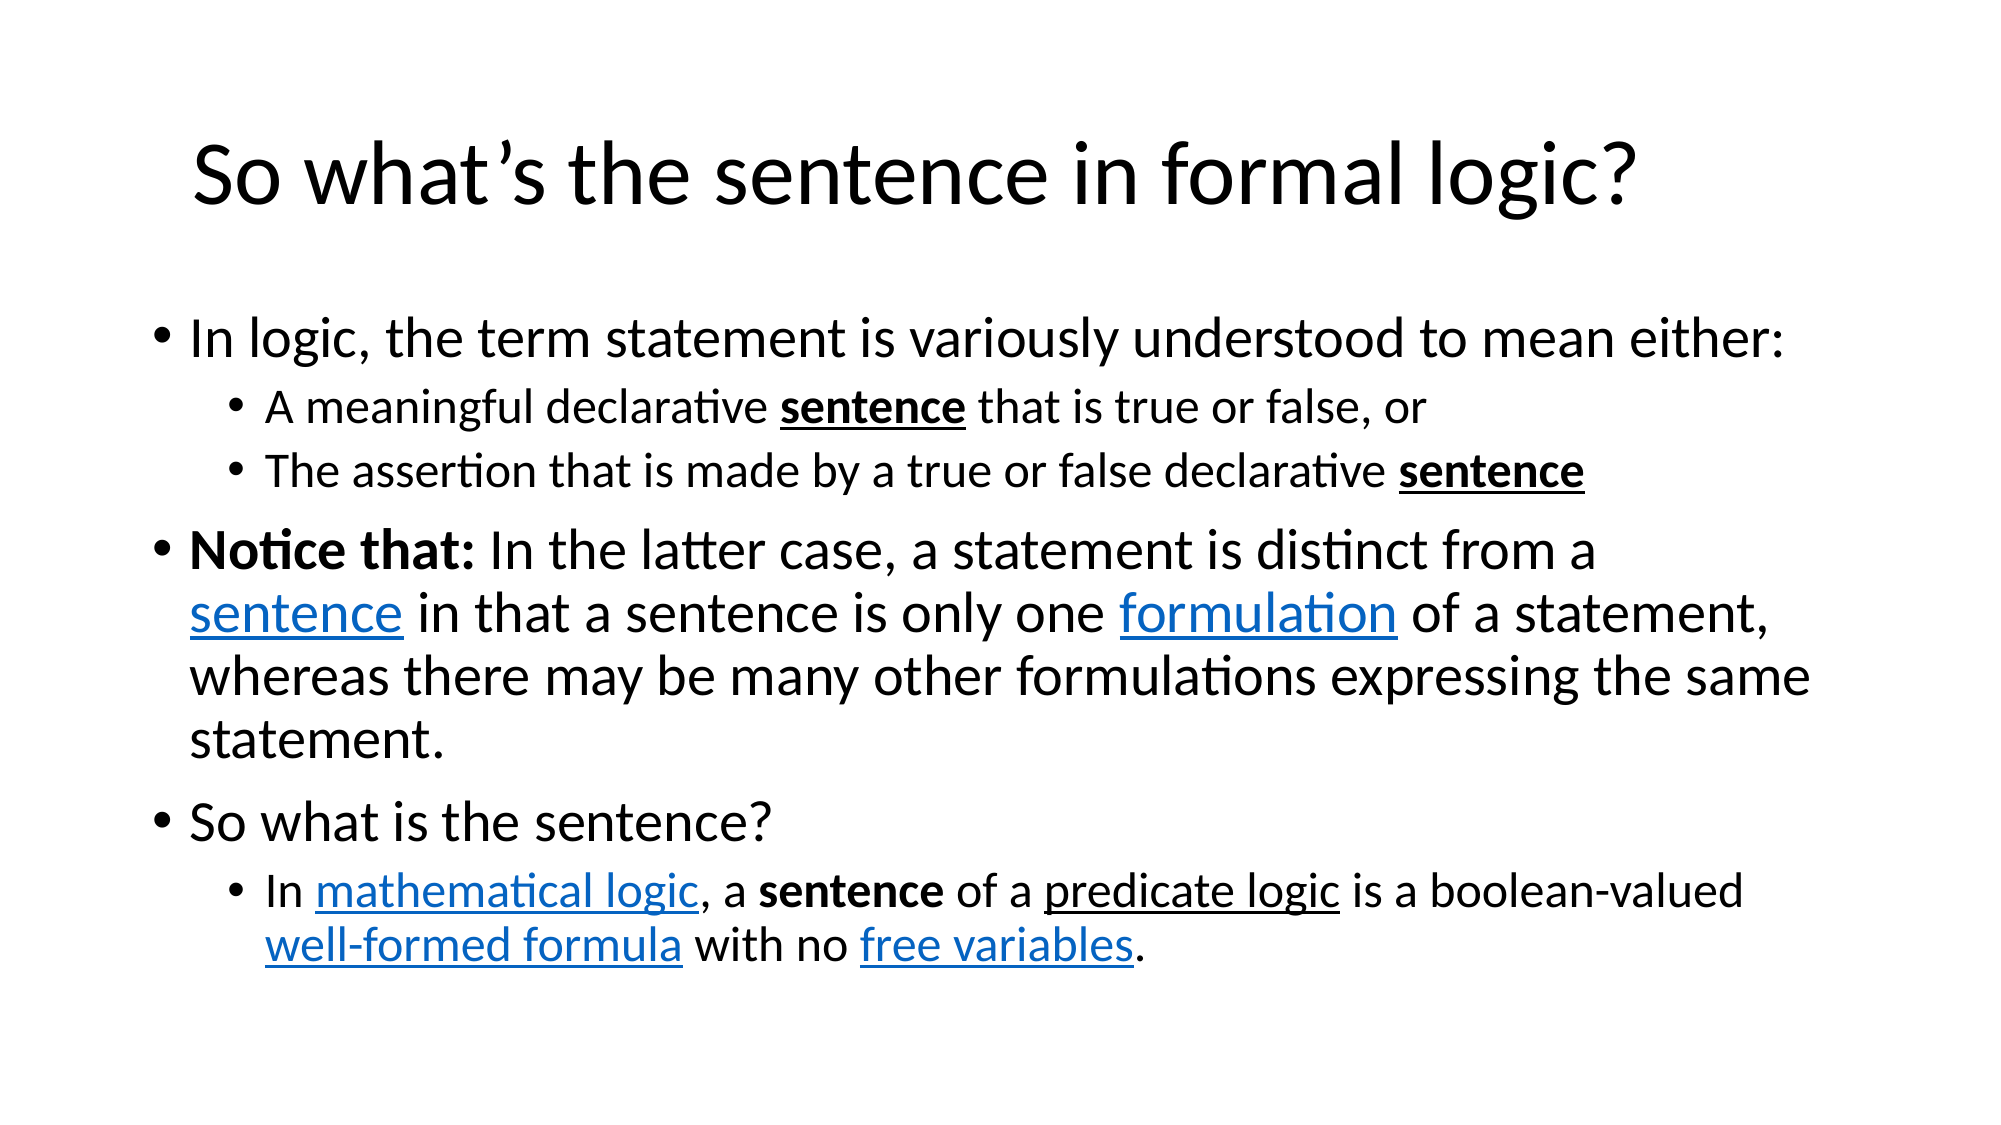

# So what’s the sentence in formal logic?
In logic, the term statement is variously understood to mean either:
A meaningful declarative sentence that is true or false, or
The assertion that is made by a true or false declarative sentence
Notice that: In the latter case, a statement is distinct from a sentence in that a sentence is only one formulation of a statement, whereas there may be many other formulations expressing the same statement.
So what is the sentence?
In mathematical logic, a sentence of a predicate logic is a boolean-valued well-formed formula with no free variables.